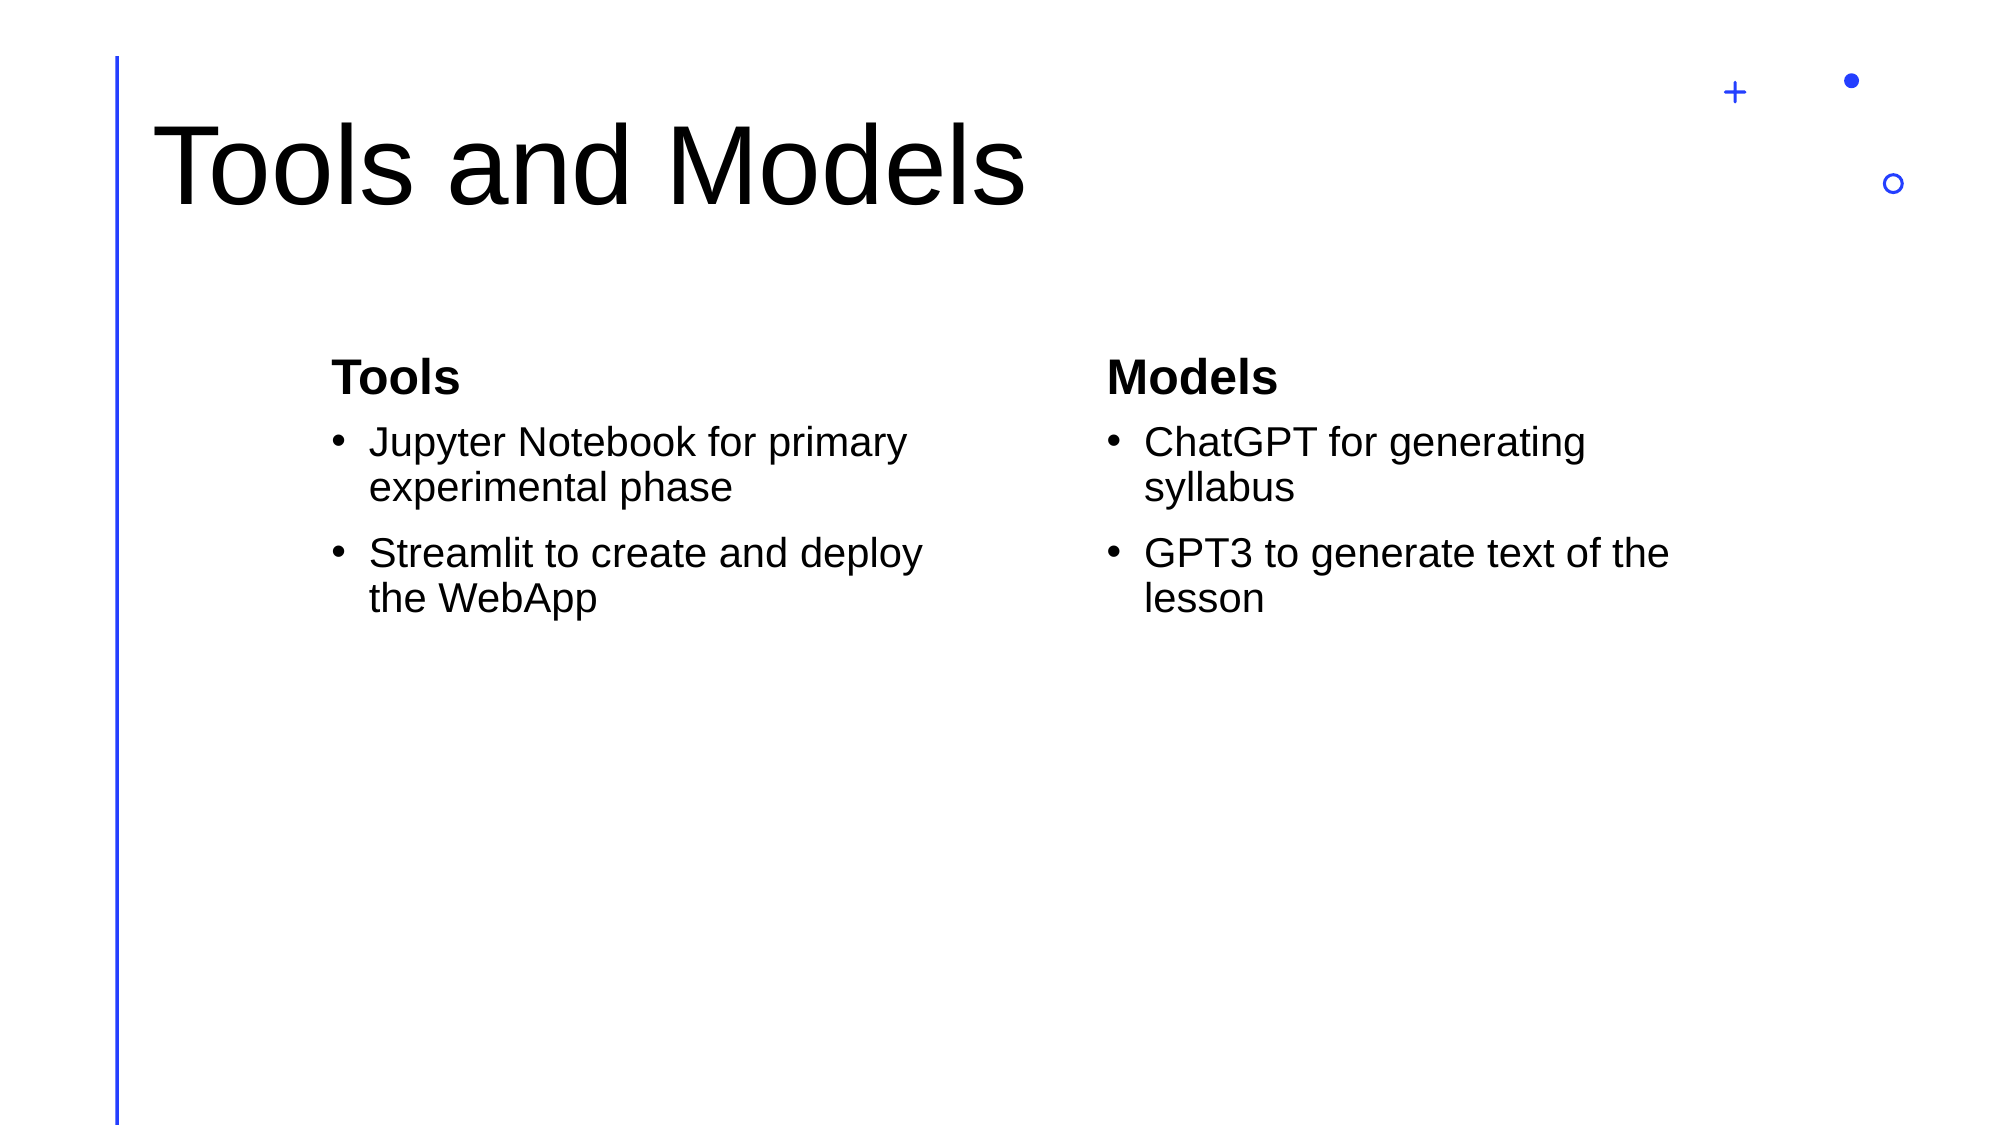

# Tools and Models
Tools
Models
Jupyter Notebook for primary experimental phase
Streamlit to create and deploy the WebApp
ChatGPT for generating syllabus
GPT3 to generate text of the lesson